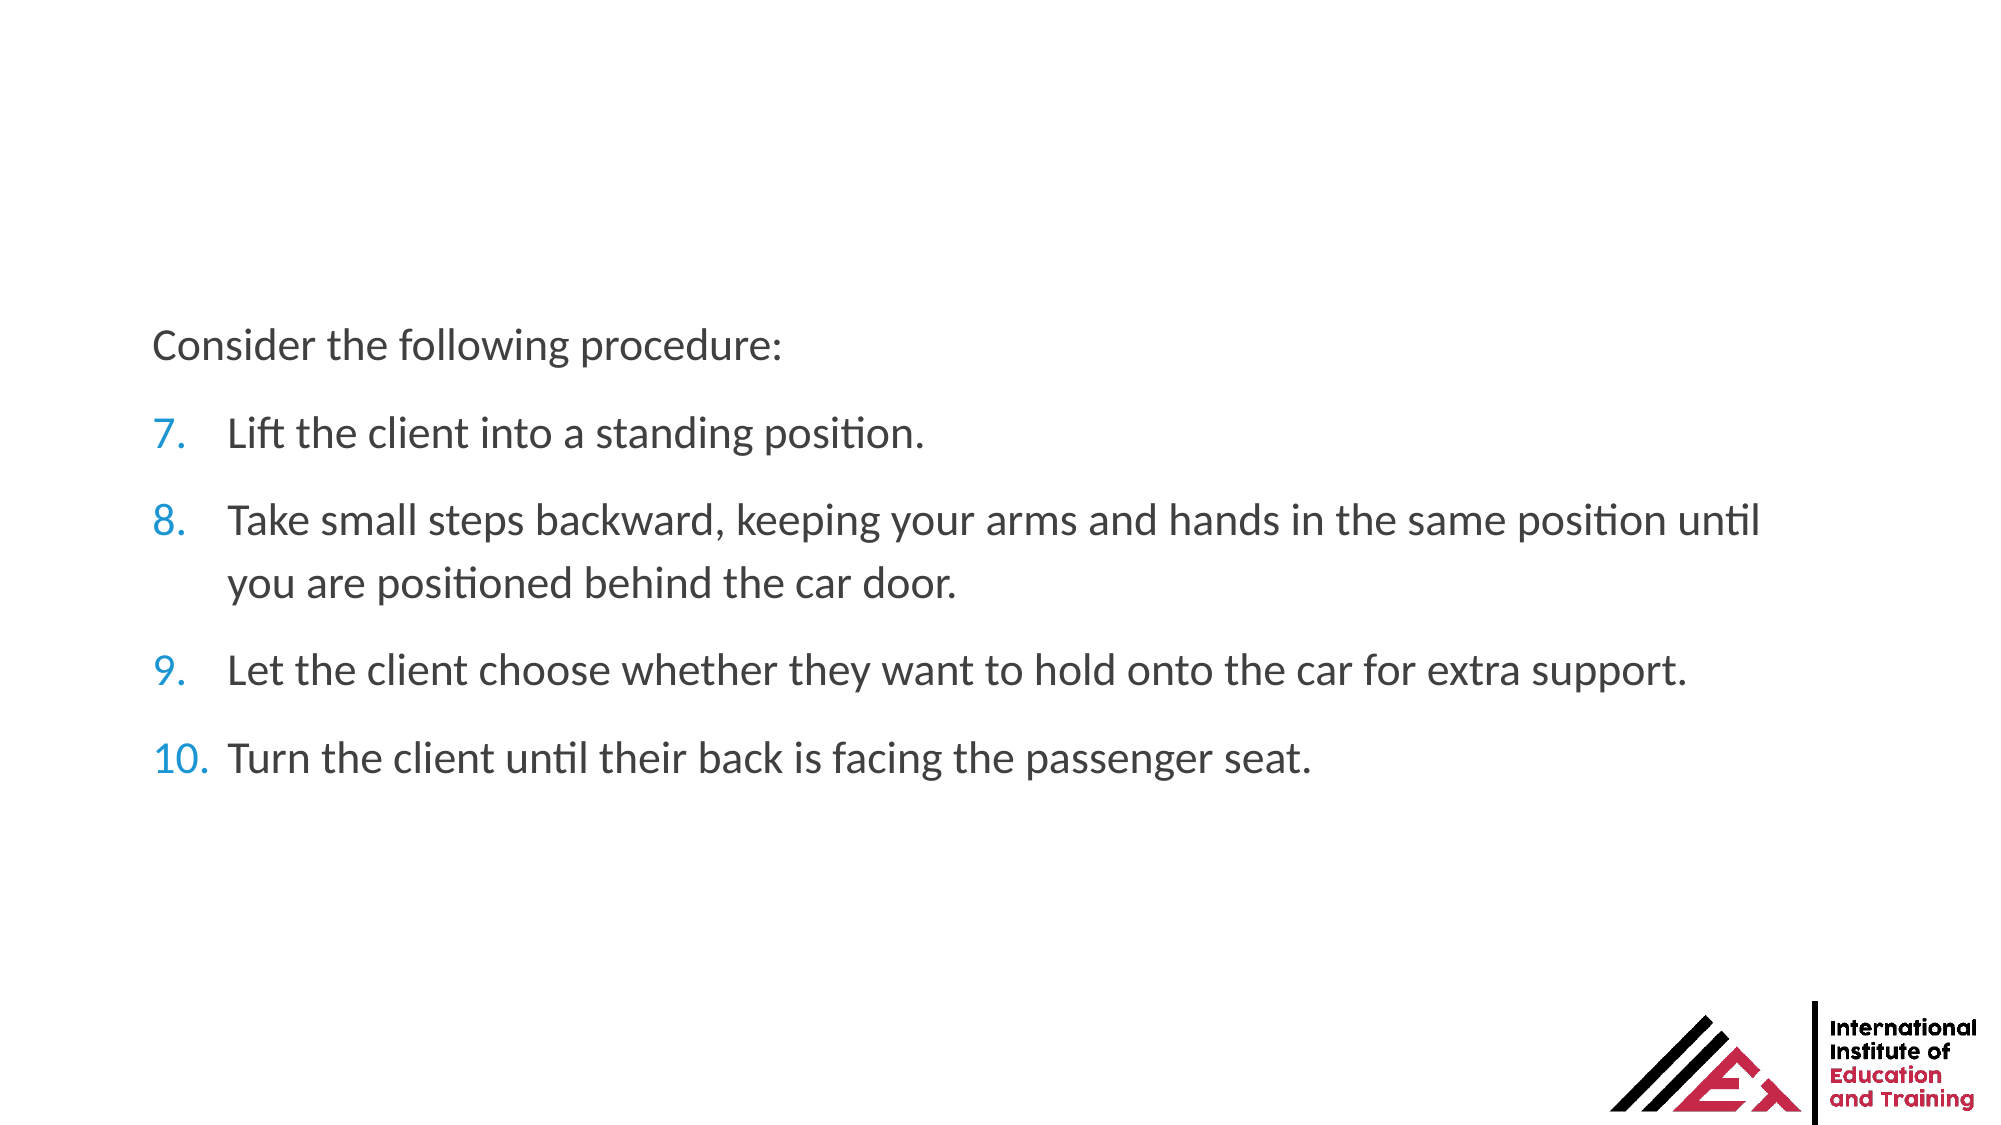

Consider the following procedure:
Lift the client into a standing position.
Take small steps backward, keeping your arms and hands in the same position until you are positioned behind the car door.
Let the client choose whether they want to hold onto the car for extra support.
Turn the client until their back is facing the passenger seat.